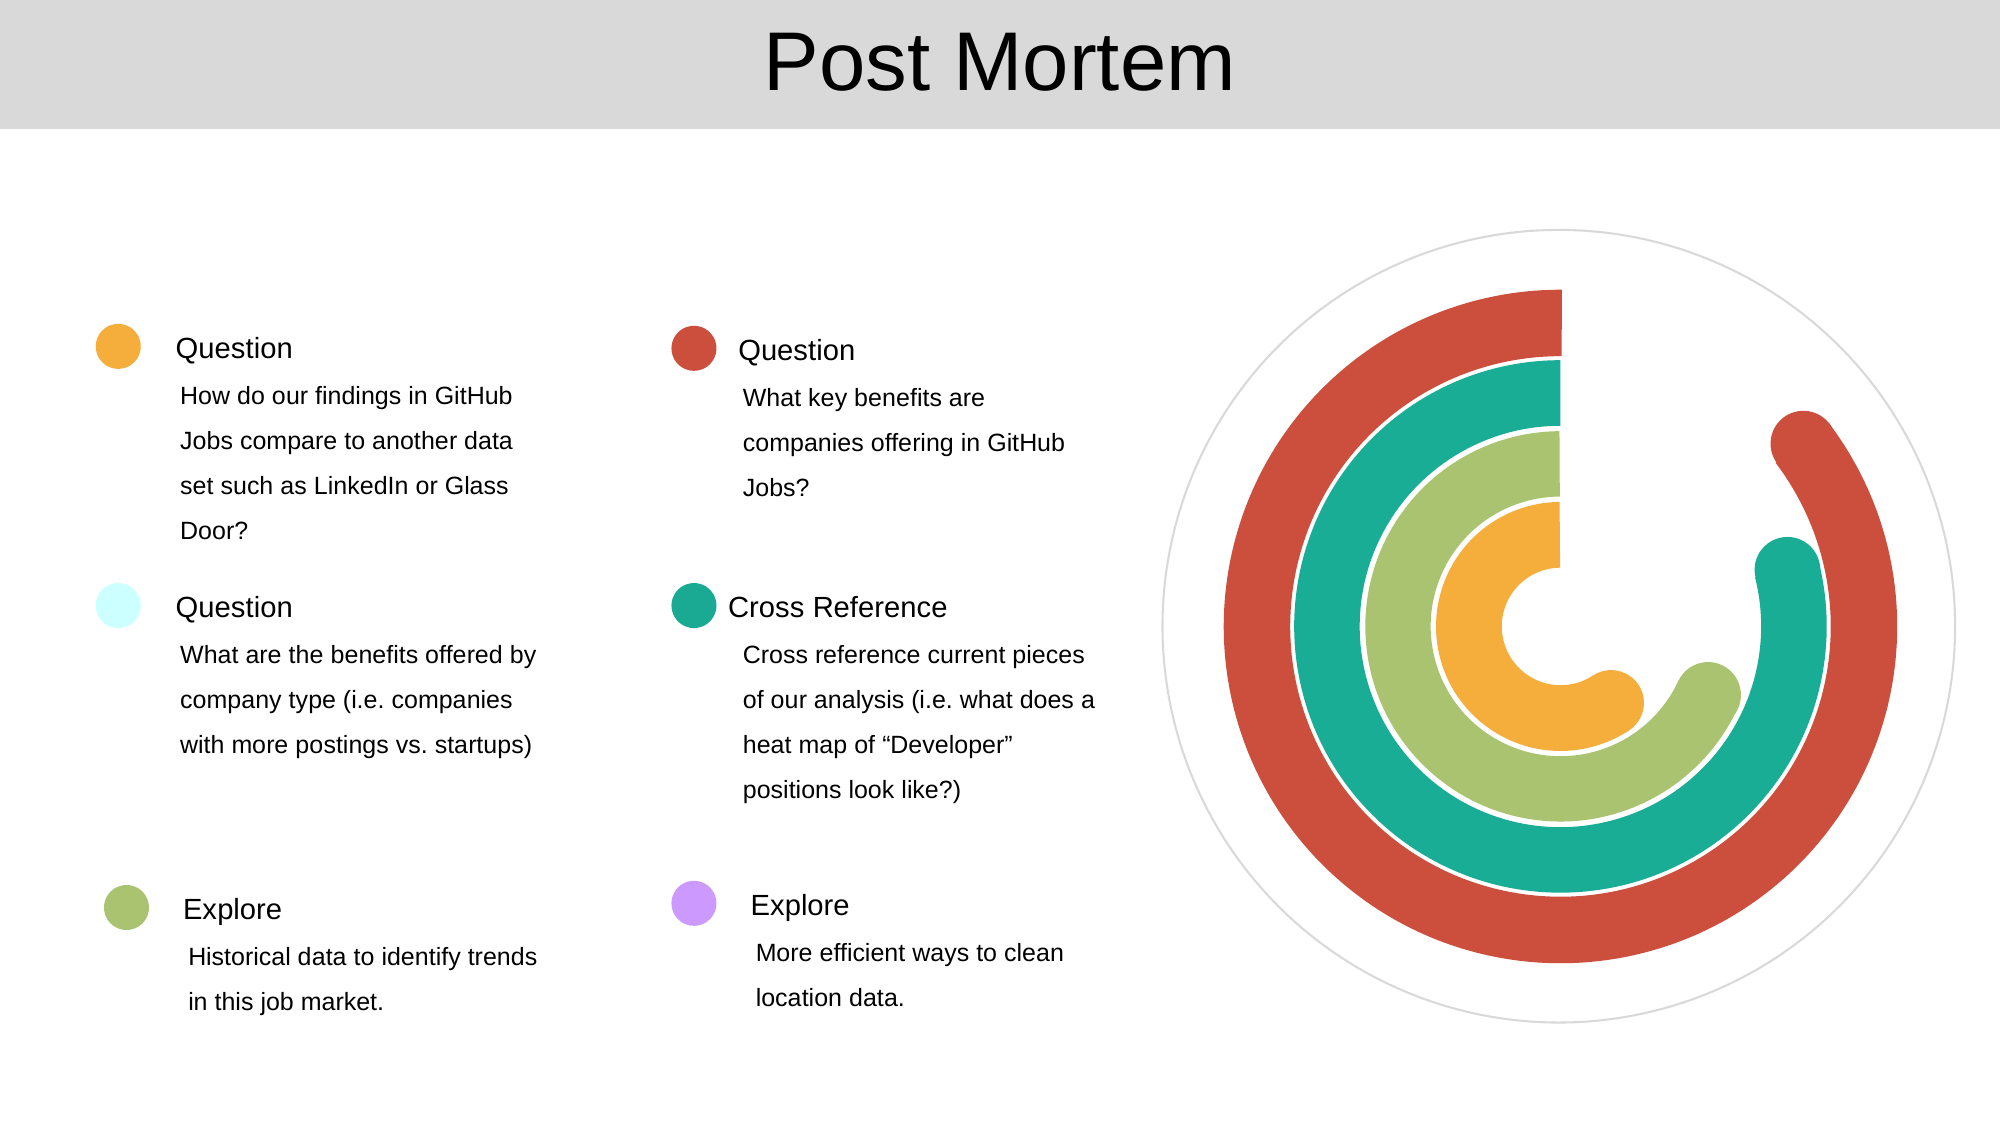

Post Mortem

Question
Question
How do our findings in GitHub Jobs compare to another data set such as LinkedIn or Glass Door?
What key benefits are companies offering in GitHub Jobs?

Question
Cross Reference
What are the benefits offered by company type (i.e. companies with more postings vs. startups)
Cross reference current pieces of our analysis (i.e. what does a heat map of “Developer” positions look like?)

Explore
Explore
More efficient ways to clean location data.
Historical data to identify trends in this job market.